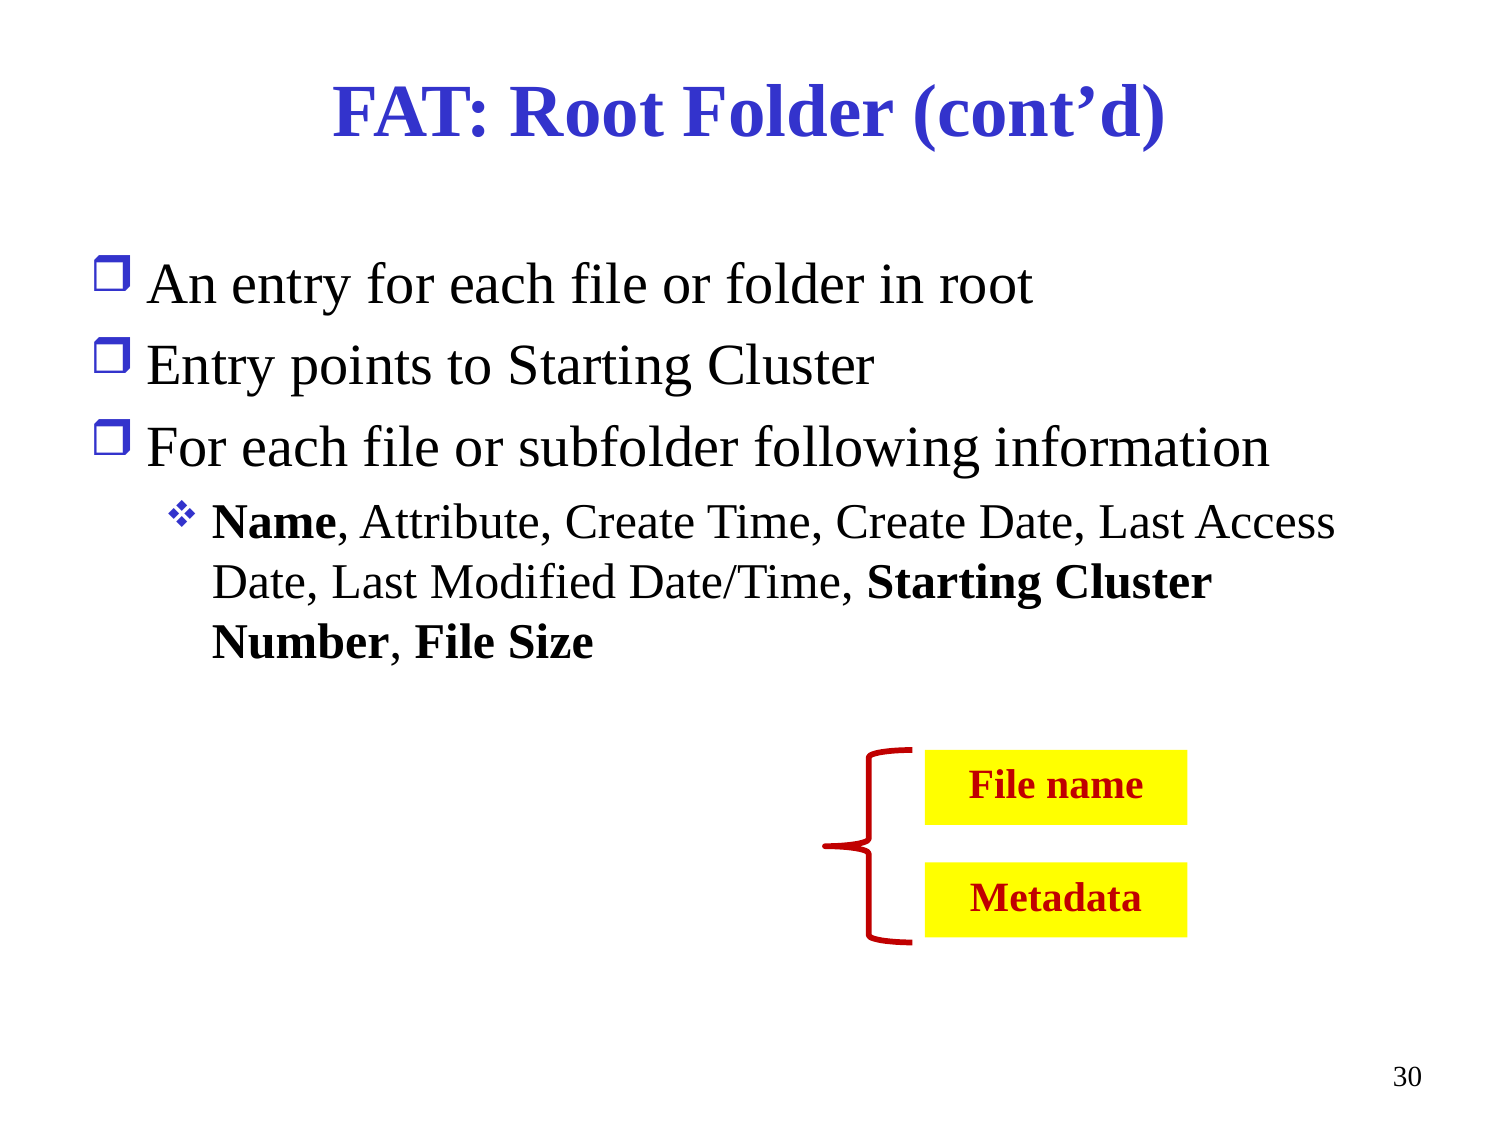

# FAT: Root Folder (cont’d)
An entry for each file or folder in root
Entry points to Starting Cluster
For each file or subfolder following information
Name, Attribute, Create Time, Create Date, Last Access Date, Last Modified Date/Time, Starting Cluster Number, File Size

File name
Metadata
30